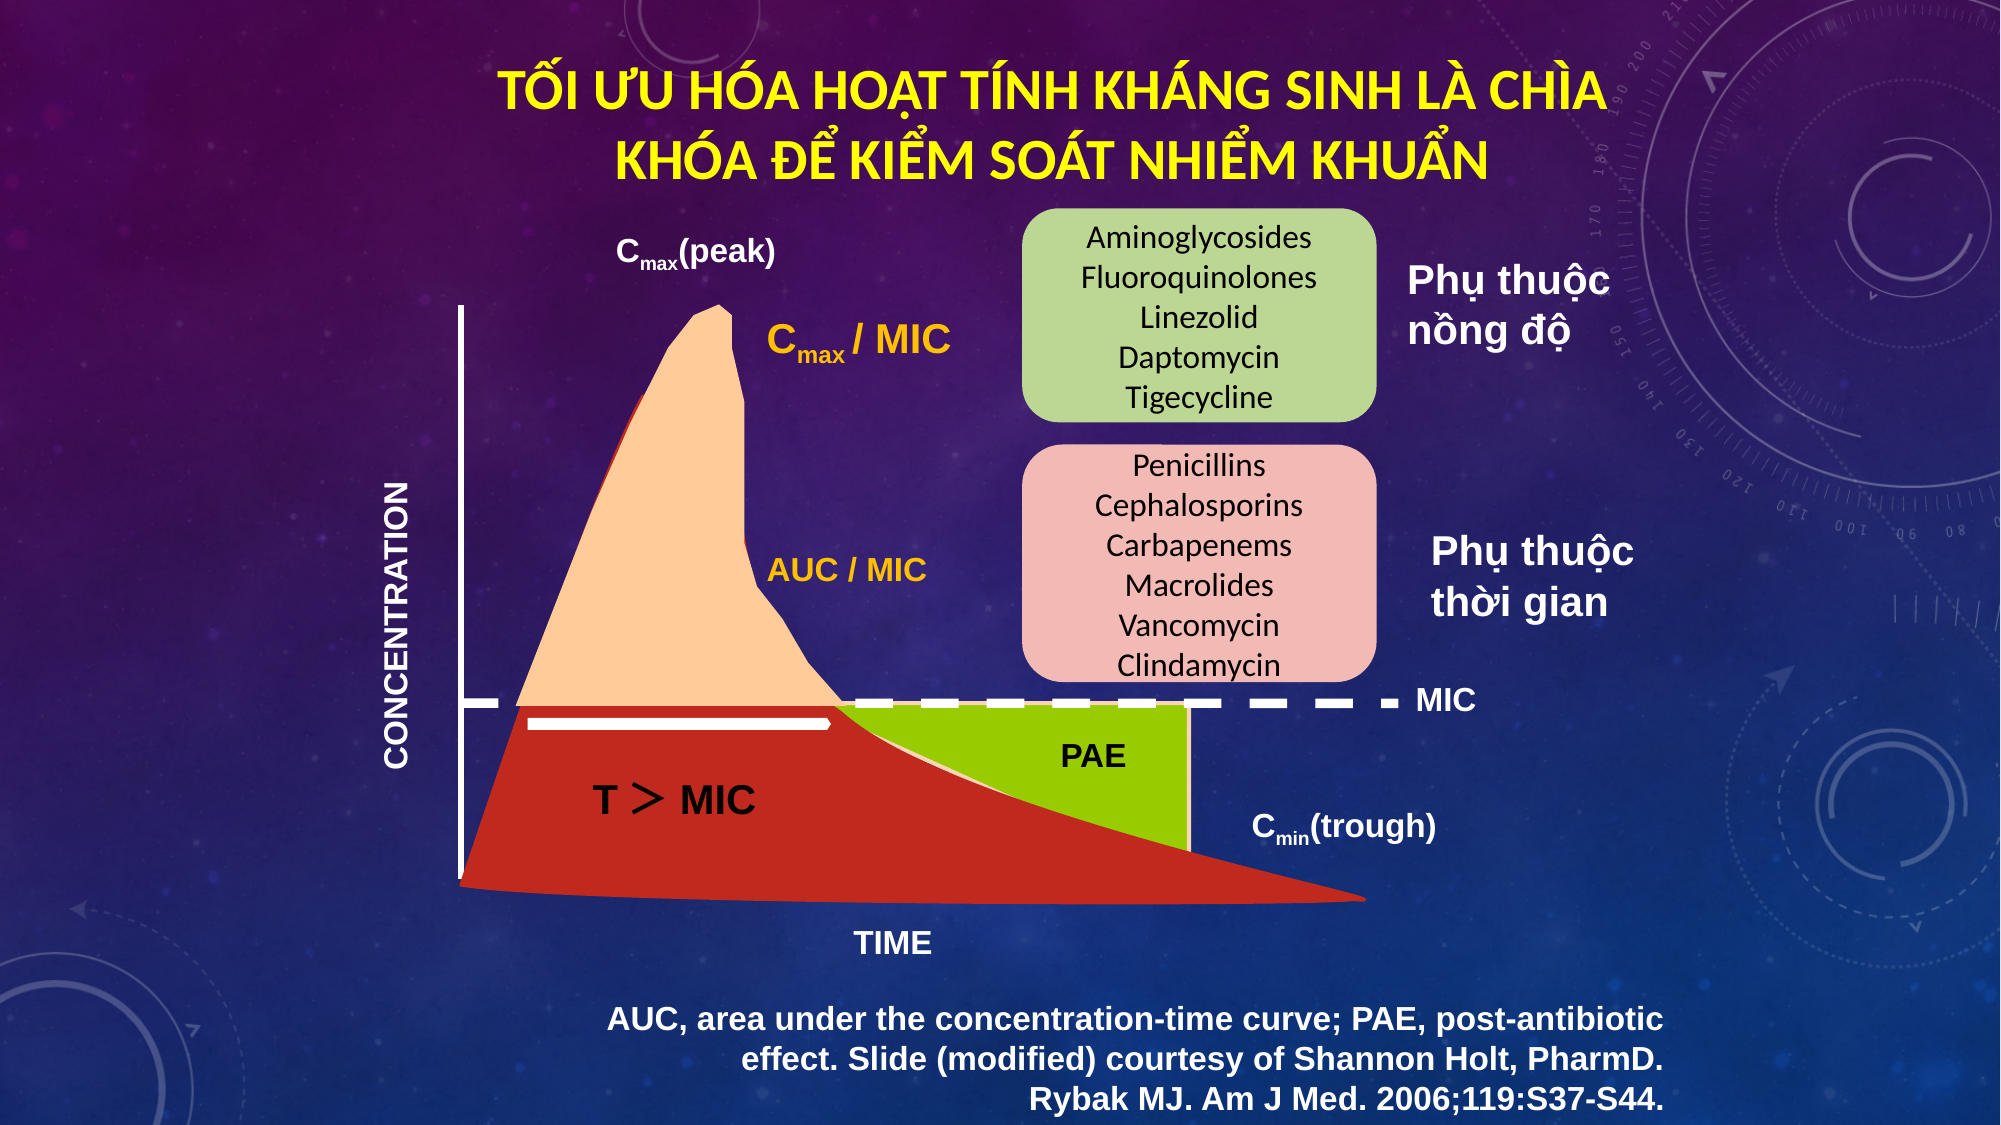

TỐI ƯU HÓA HOẠT TÍNH KHÁNG SINH LÀ CHÌA KHÓA ĐỂ KIỂM SOÁT NHIỂM KHUẨN
Aminoglycosides
Fluoroquinolones
Linezolid
Daptomycin
Tigecycline
Cmax(peak)
Phụ thuộc nồng độ

Cmax / MIC

CONCENTRATION
Penicillins
Cephalosporins
Carbapenems
Macrolides
Vancomycin
Clindamycin
Phụ thuộc thời gian
AUC / MIC
AUC

MIC

PAE
T＞MIC
Cmin(trough)
TIME
AUC, area under the concentration-time curve; PAE, post-antibiotic effect. Slide (modified) courtesy of Shannon Holt, PharmD.
Rybak MJ. Am J Med. 2006;119:S37-S44.